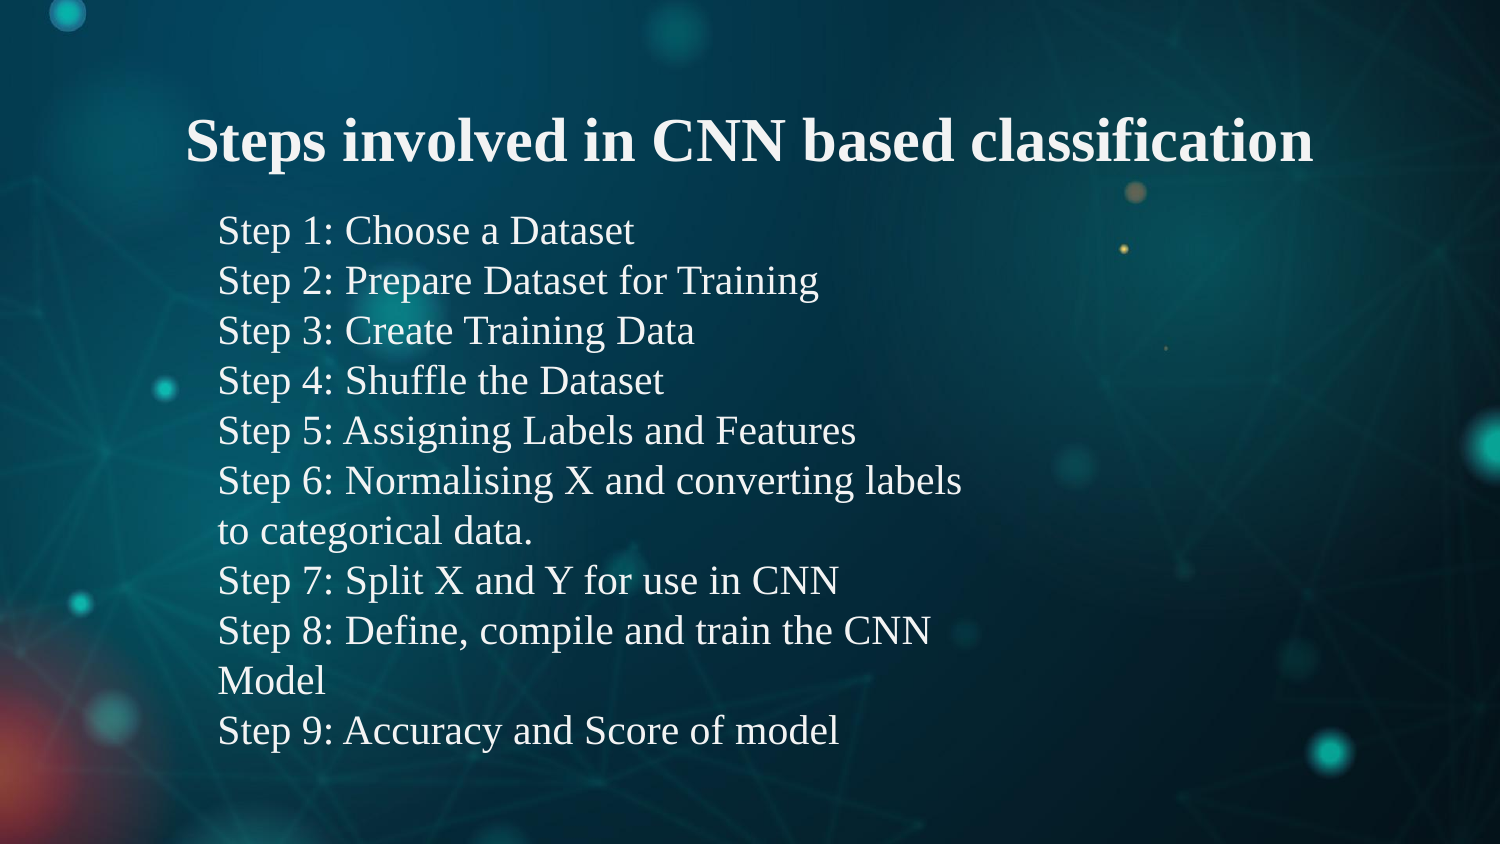

# Steps involved in CNN based classification
Step 1: Choose a Dataset
Step 2: Prepare Dataset for Training
Step 3: Create Training Data
Step 4: Shuffle the Dataset
Step 5: Assigning Labels and Features
Step 6: Normalising X and converting labels to categorical data.
Step 7: Split X and Y for use in CNN
Step 8: Define, compile and train the CNN Model
Step 9: Accuracy and Score of model